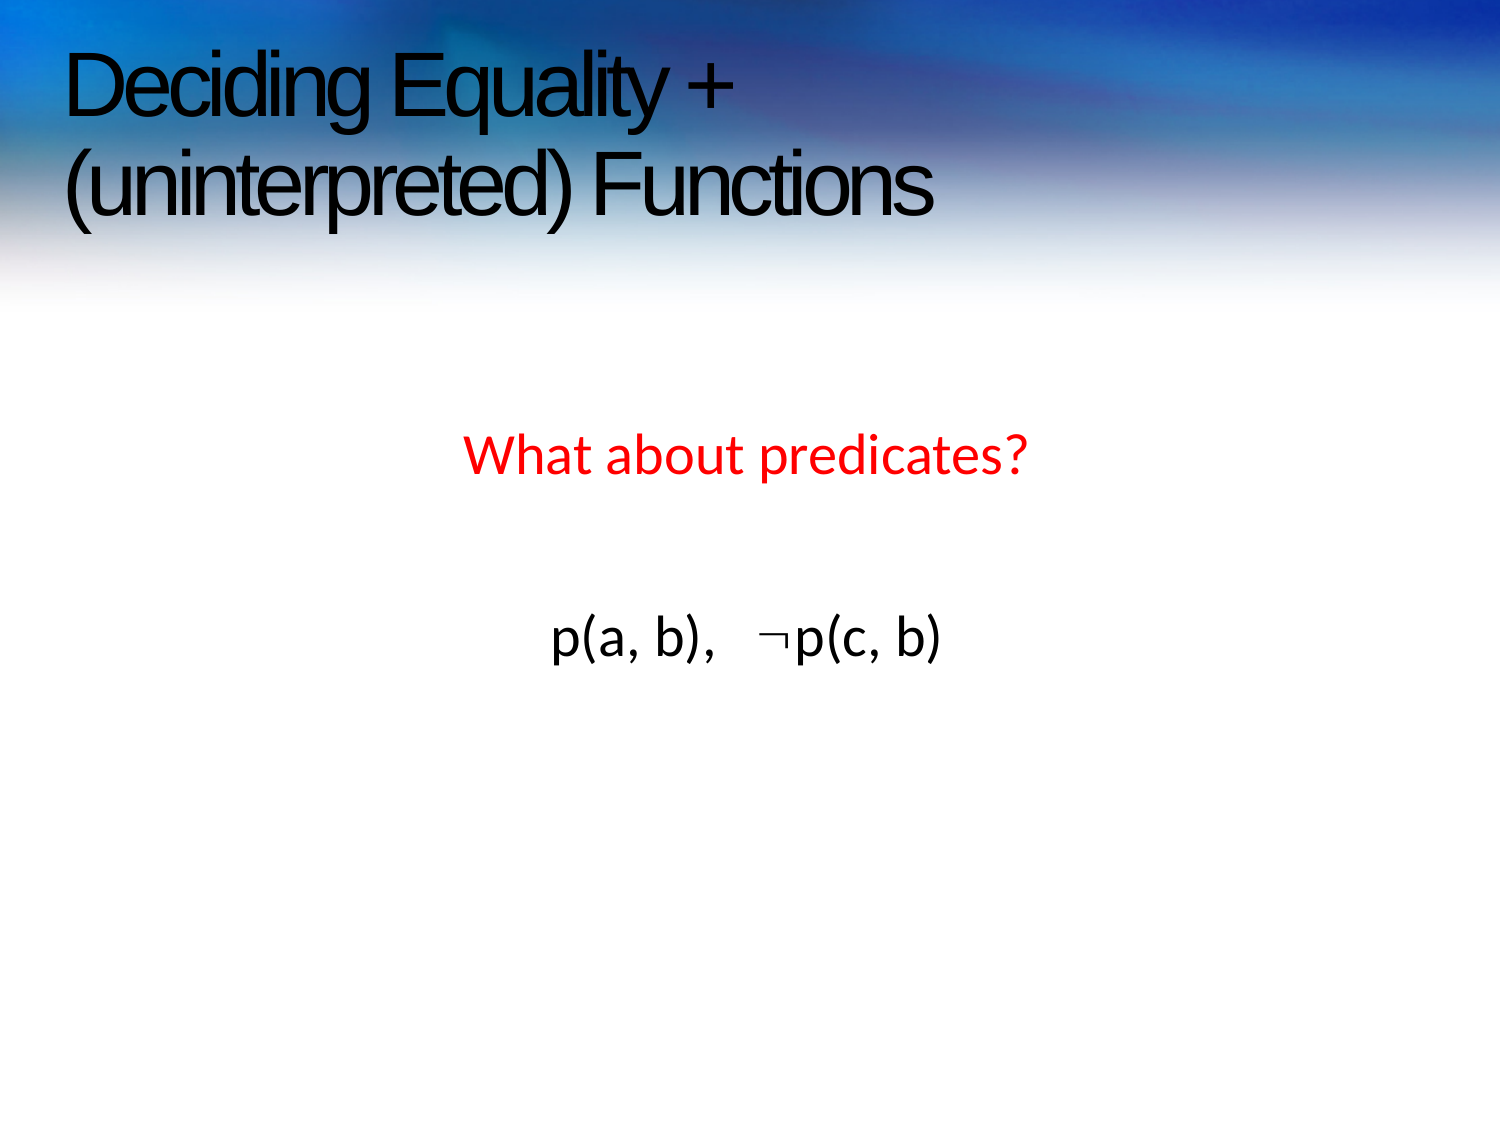

# Deciding Equality + (uninterpreted) Functions
What about predicates?
p(a, b),   ¬p(c, b)